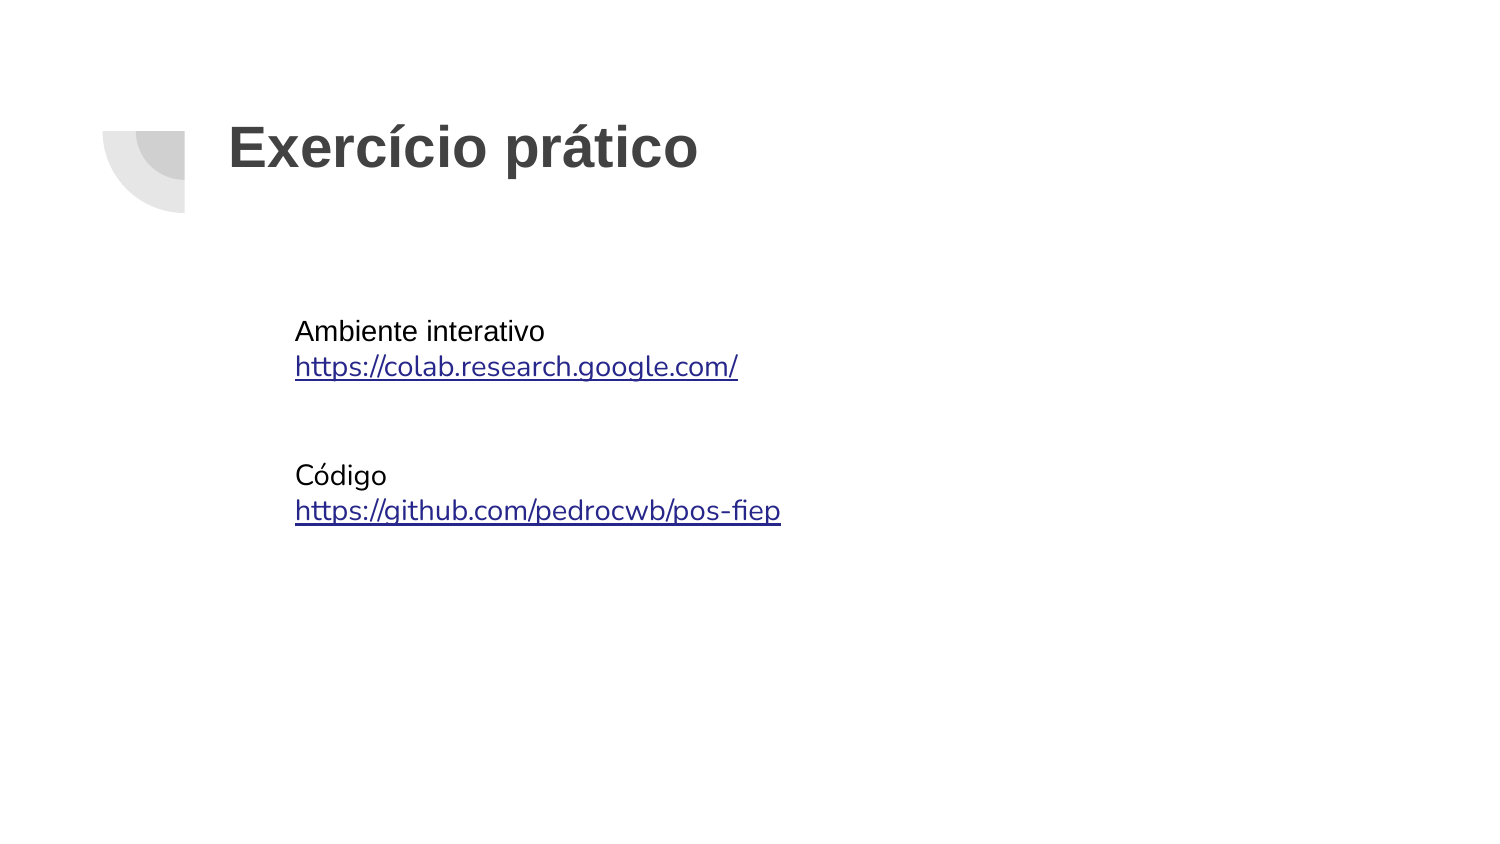

# Exercício prático
Ambiente interativo
https://colab.research.google.com/

Código
https://github.com/pedrocwb/pos-fiep